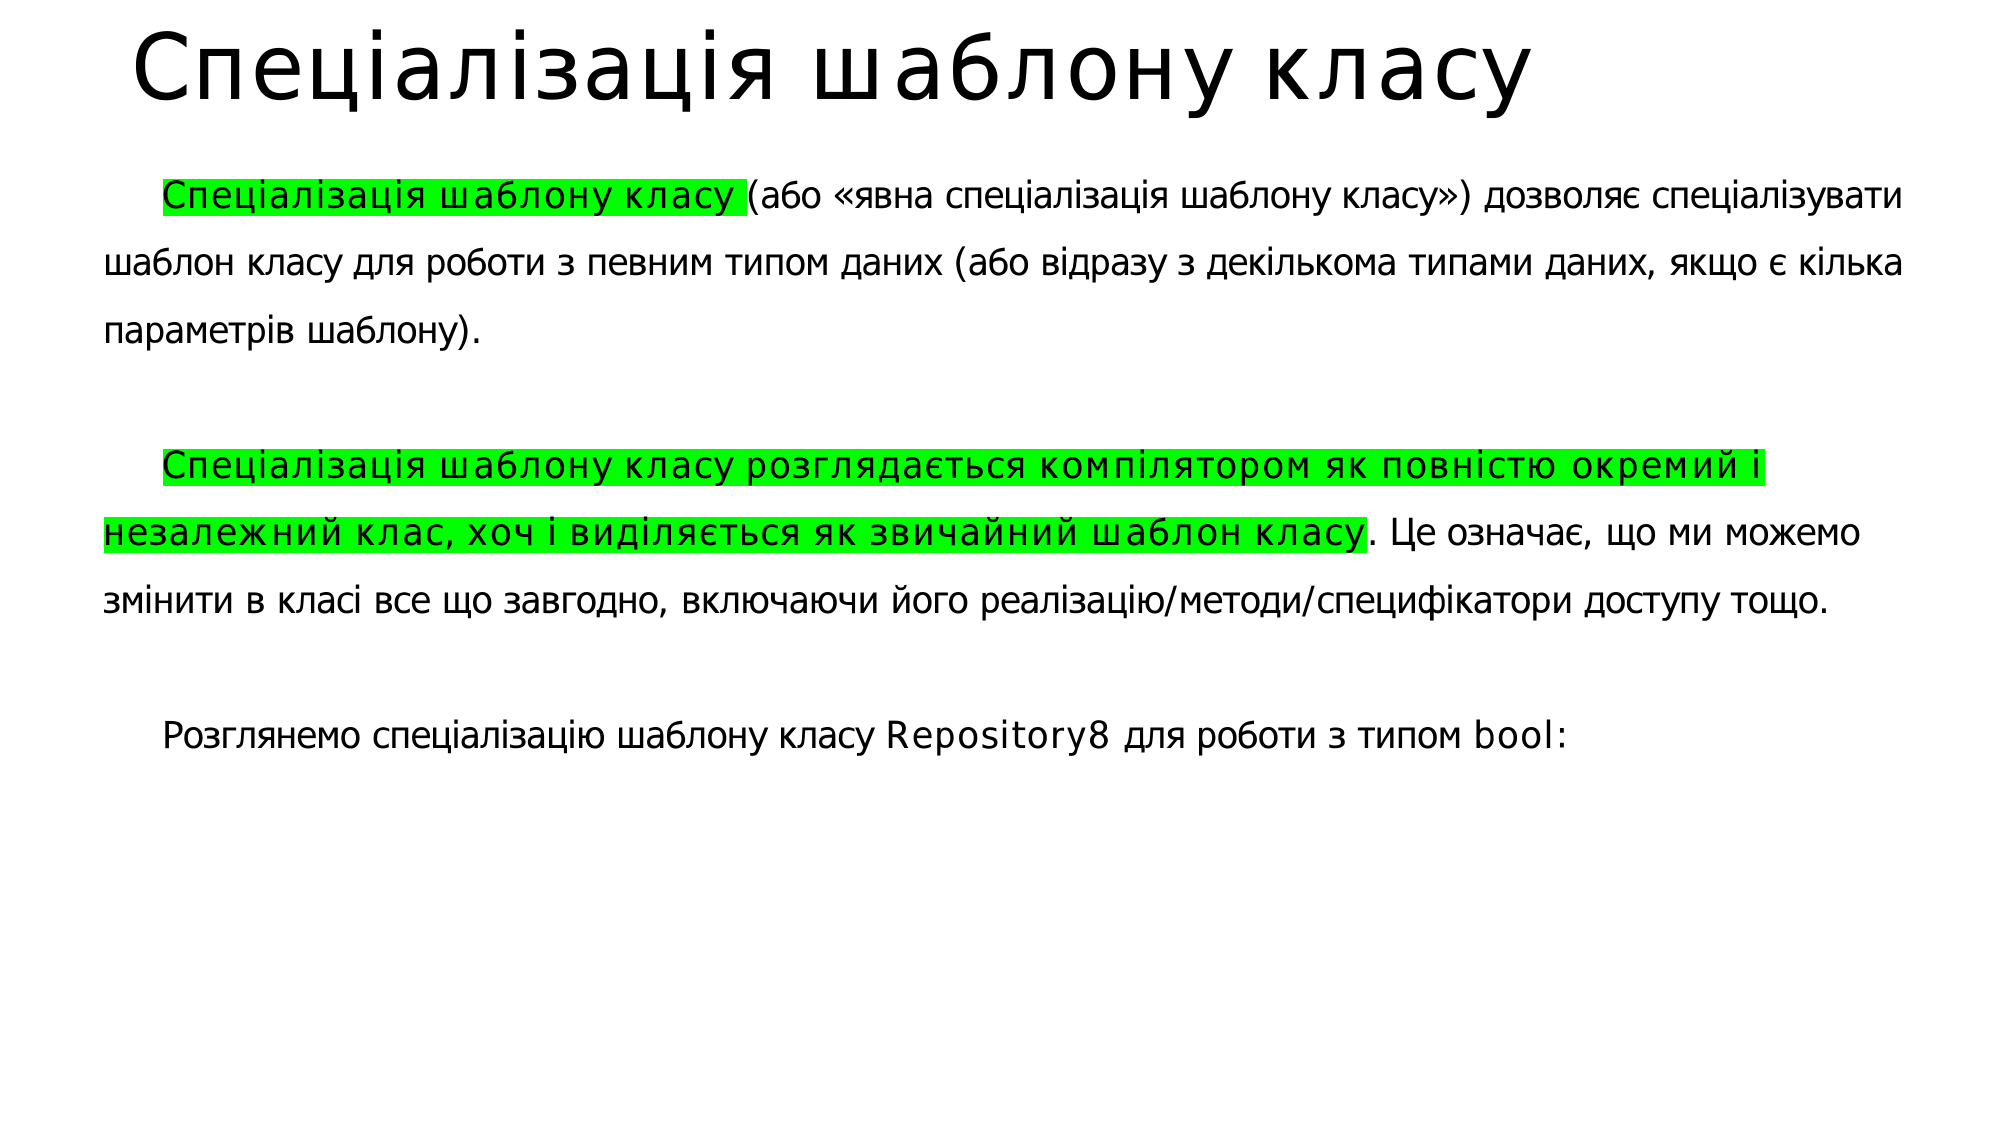

# Спеціалізація шаблону класу
Спеціалізація шаблону класу (або «явна спеціалізація шаблону класу») дозволяє спеціалізувати шаблон класу для роботи з певним типом даних (або відразу з декількома типами даних, якщо є кілька параметрів шаблону).

Спеціалізація шаблону класу розглядається компілятором як повністю окремий і незалежний клас, хоч і виділяється як звичайний шаблон класу. Це означає, що ми можемо змінити в класі все що завгодно, включаючи його реалізацію/методи/специфікатори доступу тощо.

Розглянемо спеціалізацію шаблону класу Repository8 для роботи з типом bool: